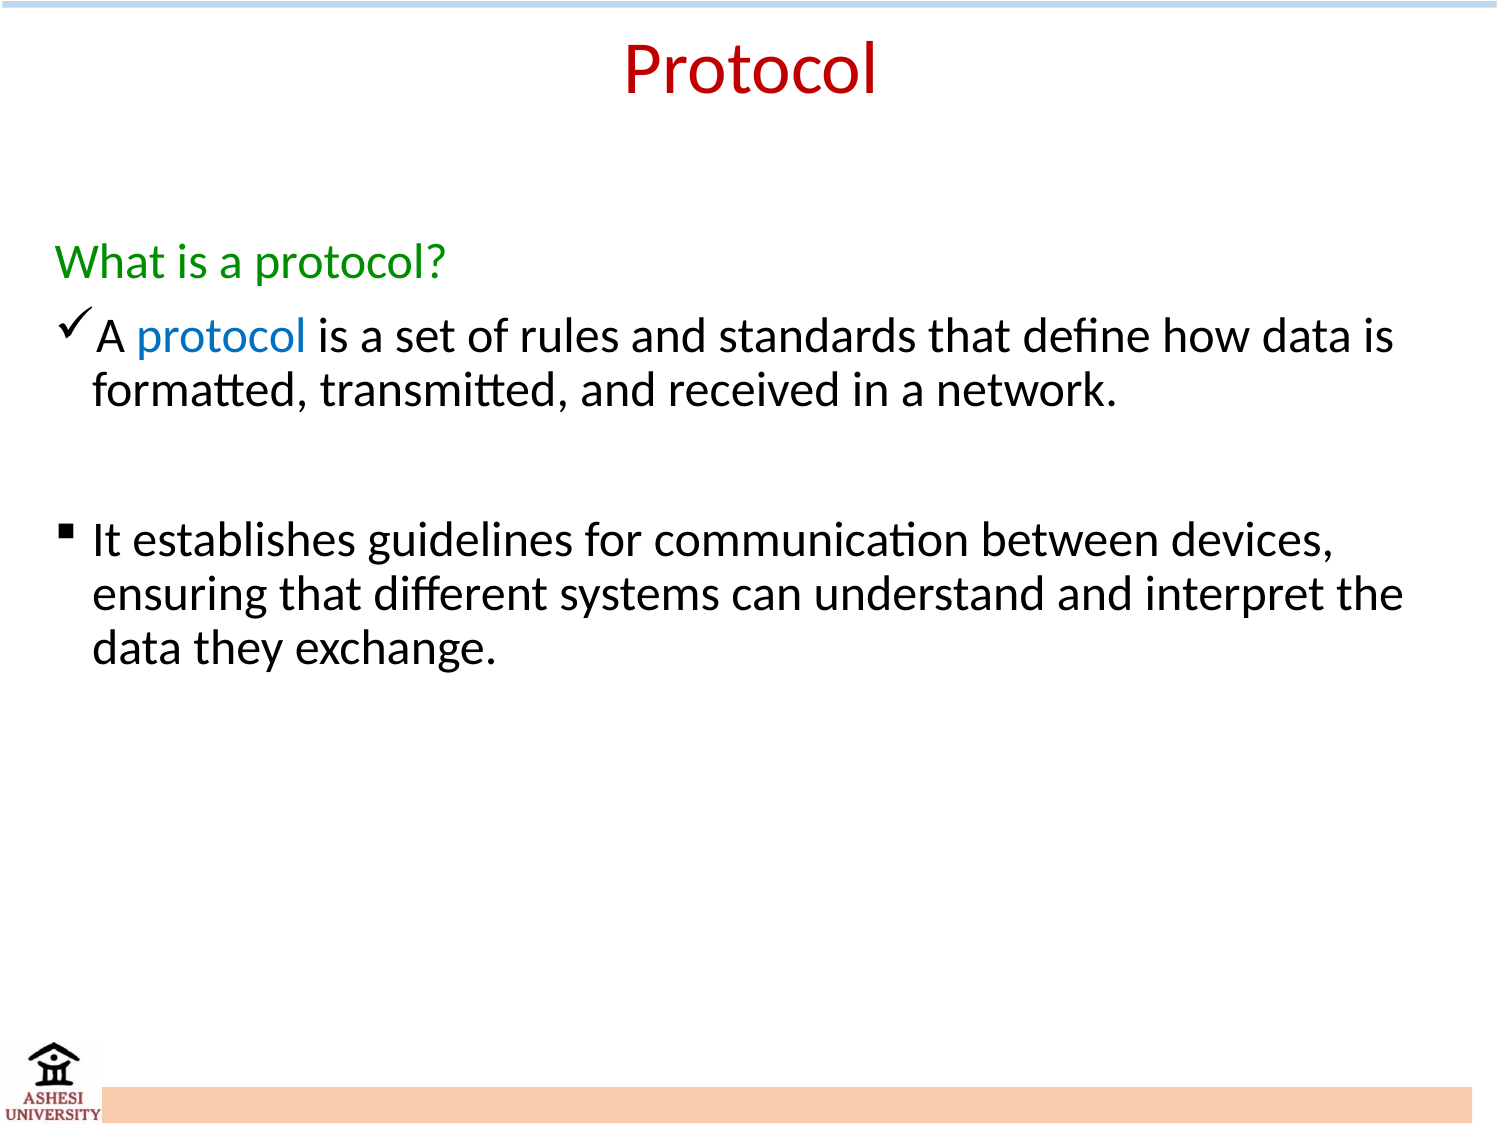

# Protocol
What is a protocol?
A protocol is a set of rules and standards that define how data is formatted, transmitted, and received in a network.

It establishes guidelines for communication between devices, ensuring that different systems can understand and interpret the data they exchange.